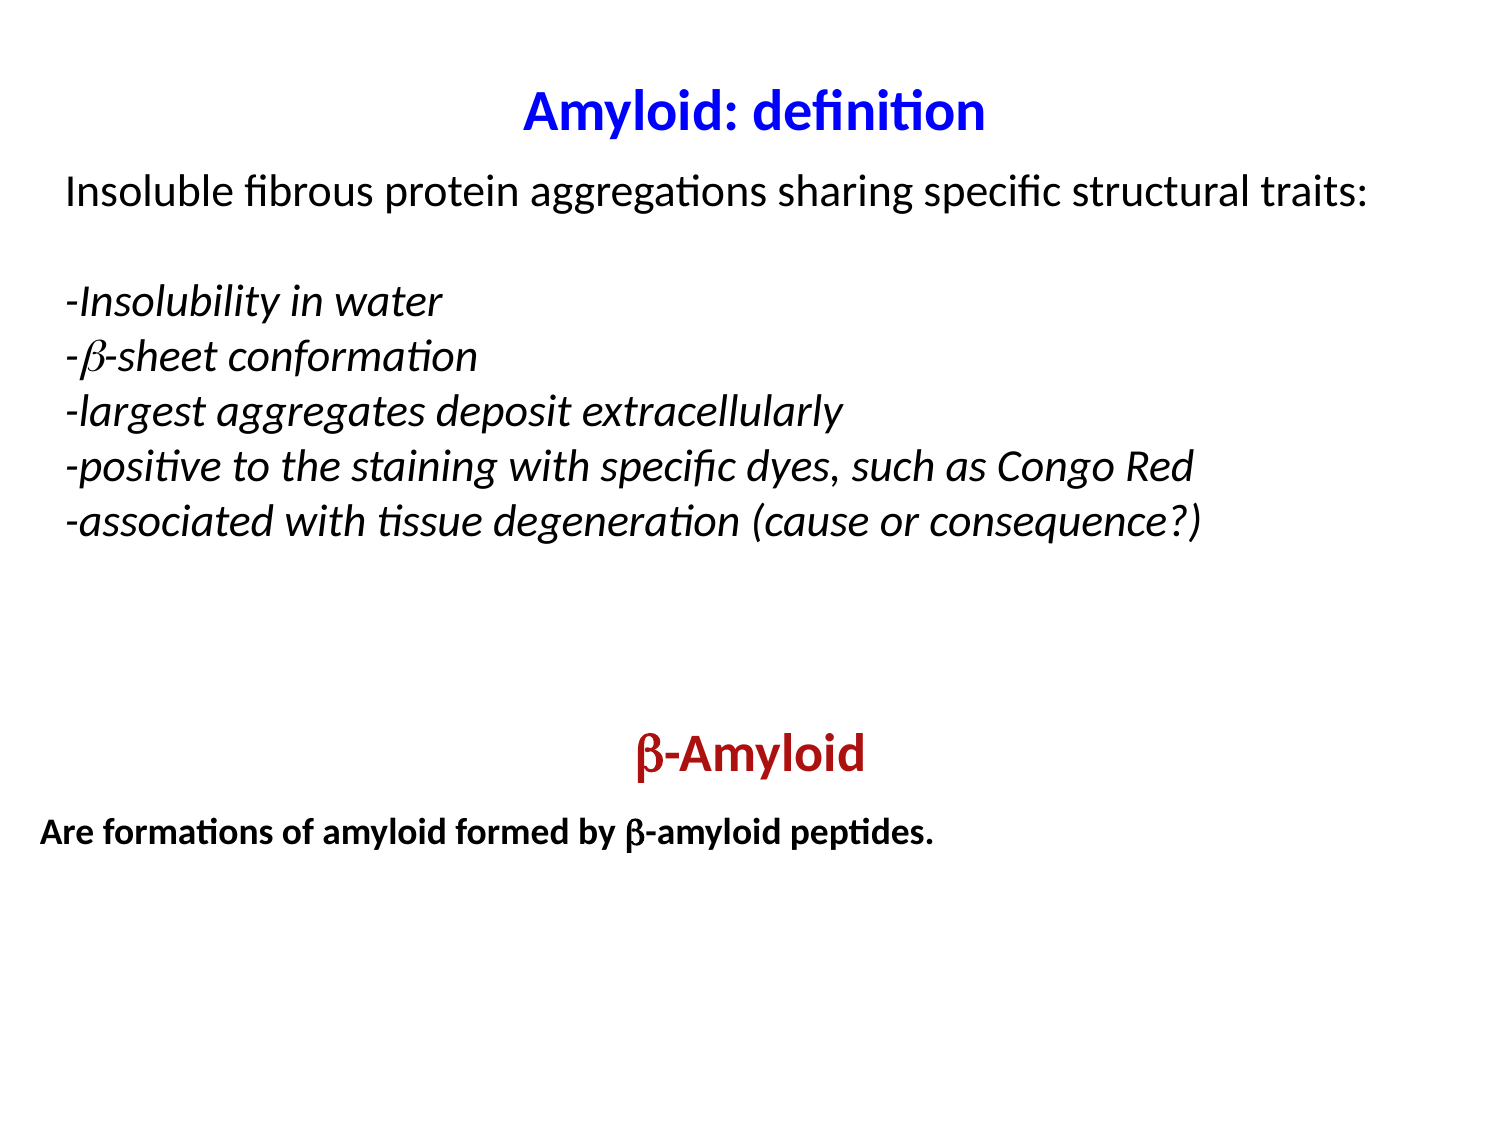

Amyloid: definition
Insoluble fibrous protein aggregations sharing specific structural traits:

-Insolubility in water
-β-sheet conformation
-largest aggregates deposit extracellularly
-positive to the staining with specific dyes, such as Congo Red
-associated with tissue degeneration (cause or consequence?)

β-Amyloid
Are formations of amyloid formed by β-amyloid peptides.